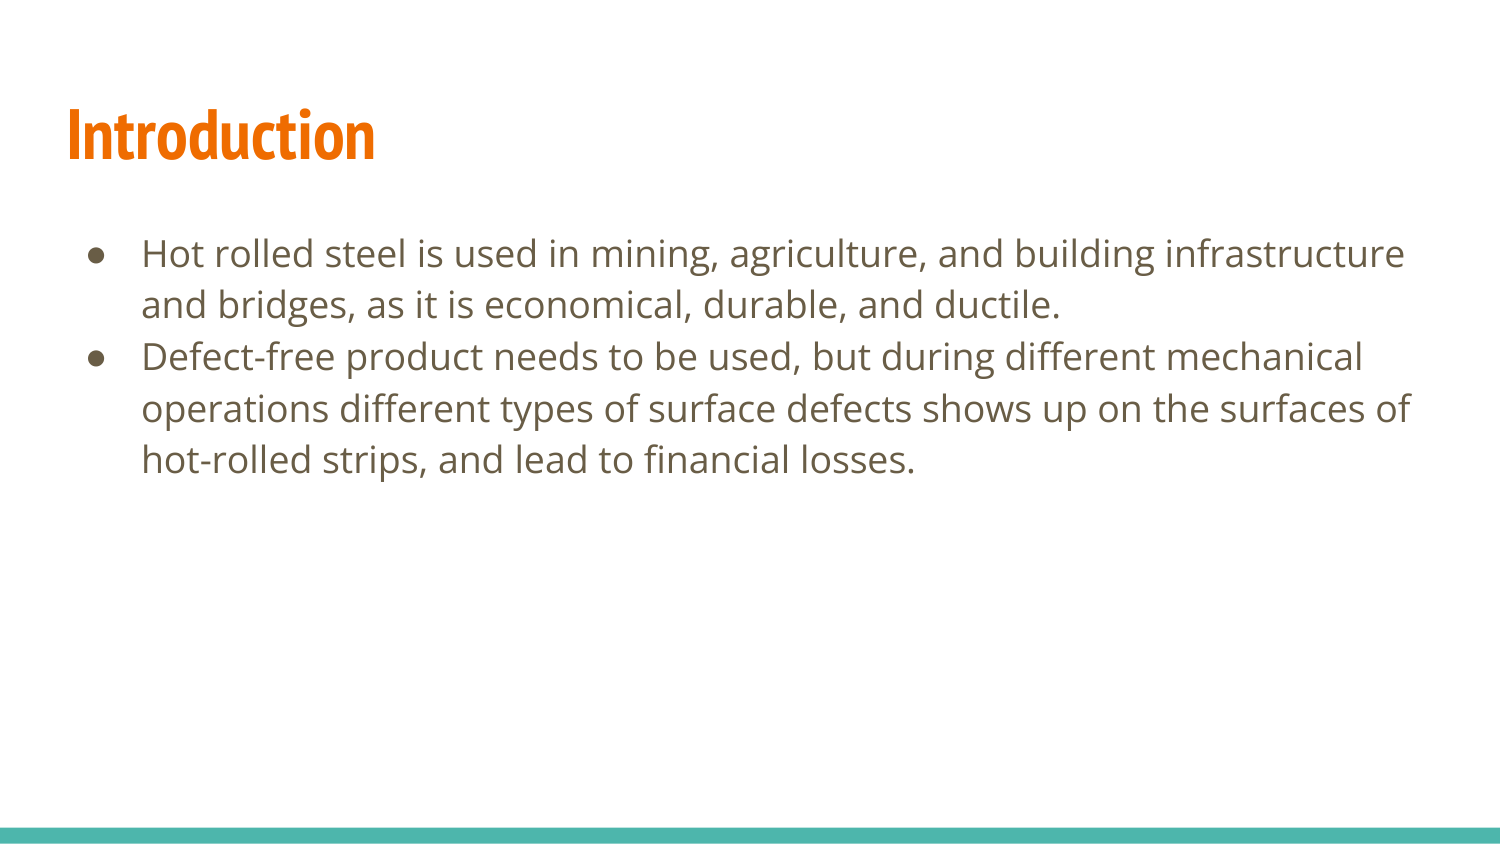

# Introduction
Hot rolled steel is used in mining, agriculture, and building infrastructure and bridges, as it is economical, durable, and ductile.
Defect-free product needs to be used, but during different mechanical operations different types of surface defects shows up on the surfaces of hot-rolled strips, and lead to financial losses.